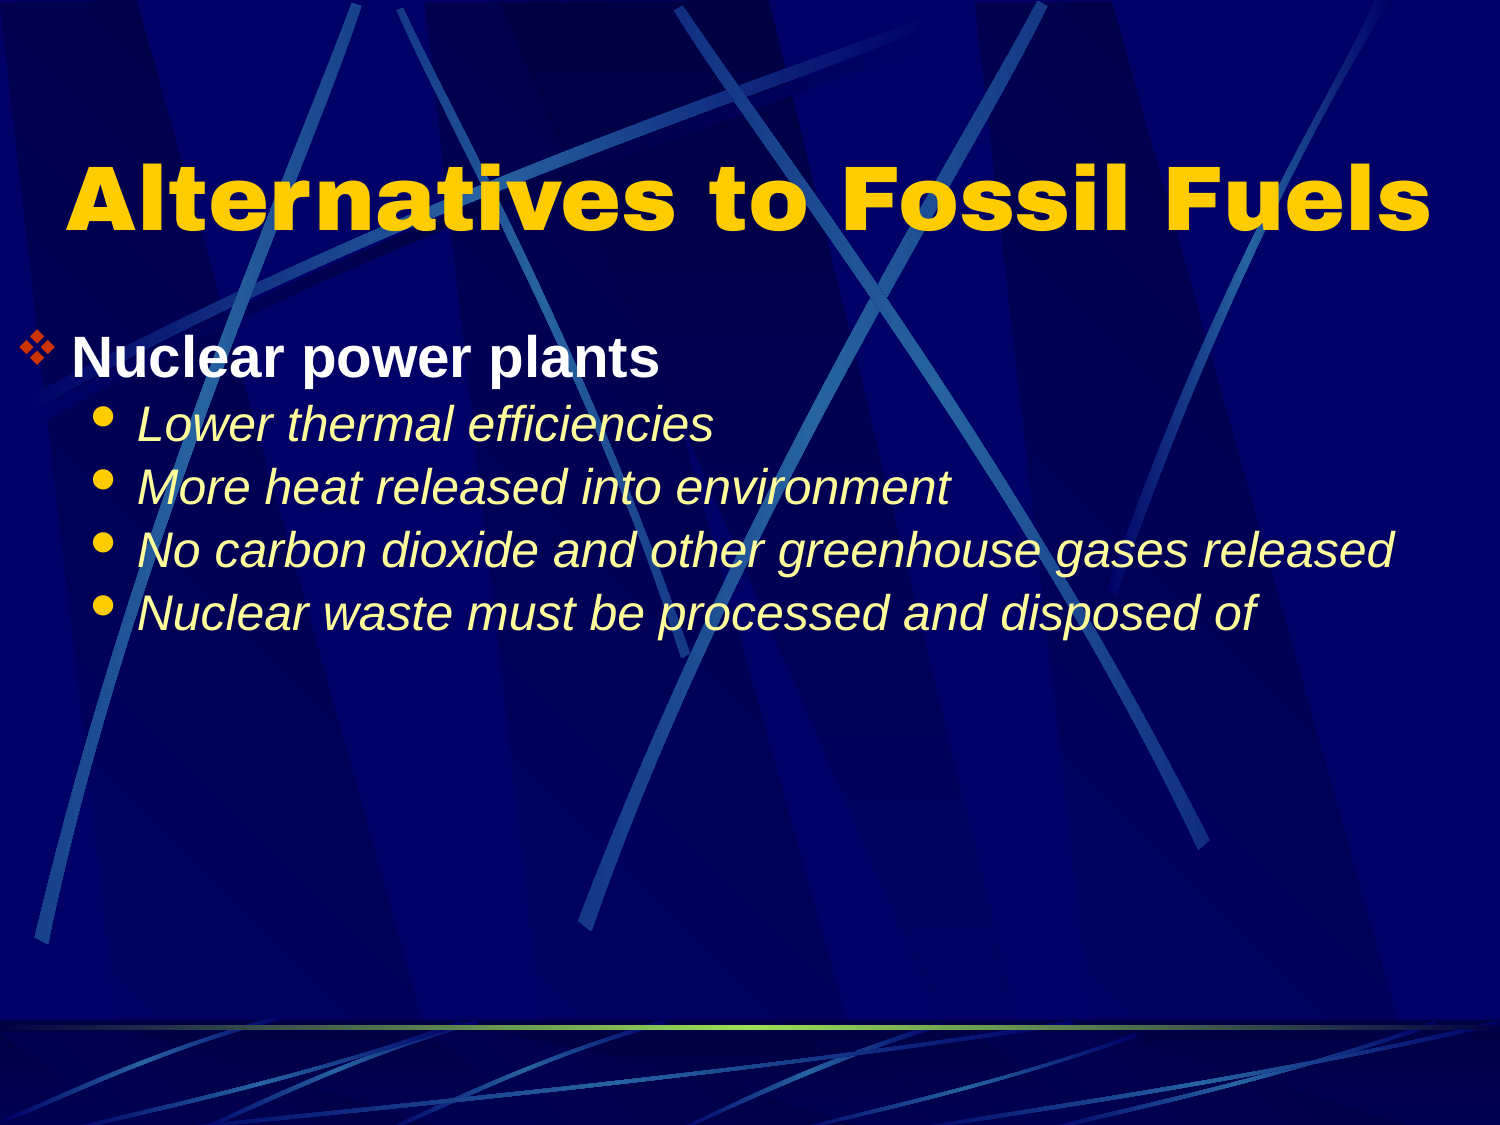

# Alternatives to Fossil Fuels
Nuclear power plants
Lower thermal efficiencies
More heat released into environment
No carbon dioxide and other greenhouse gases released
Nuclear waste must be processed and disposed of